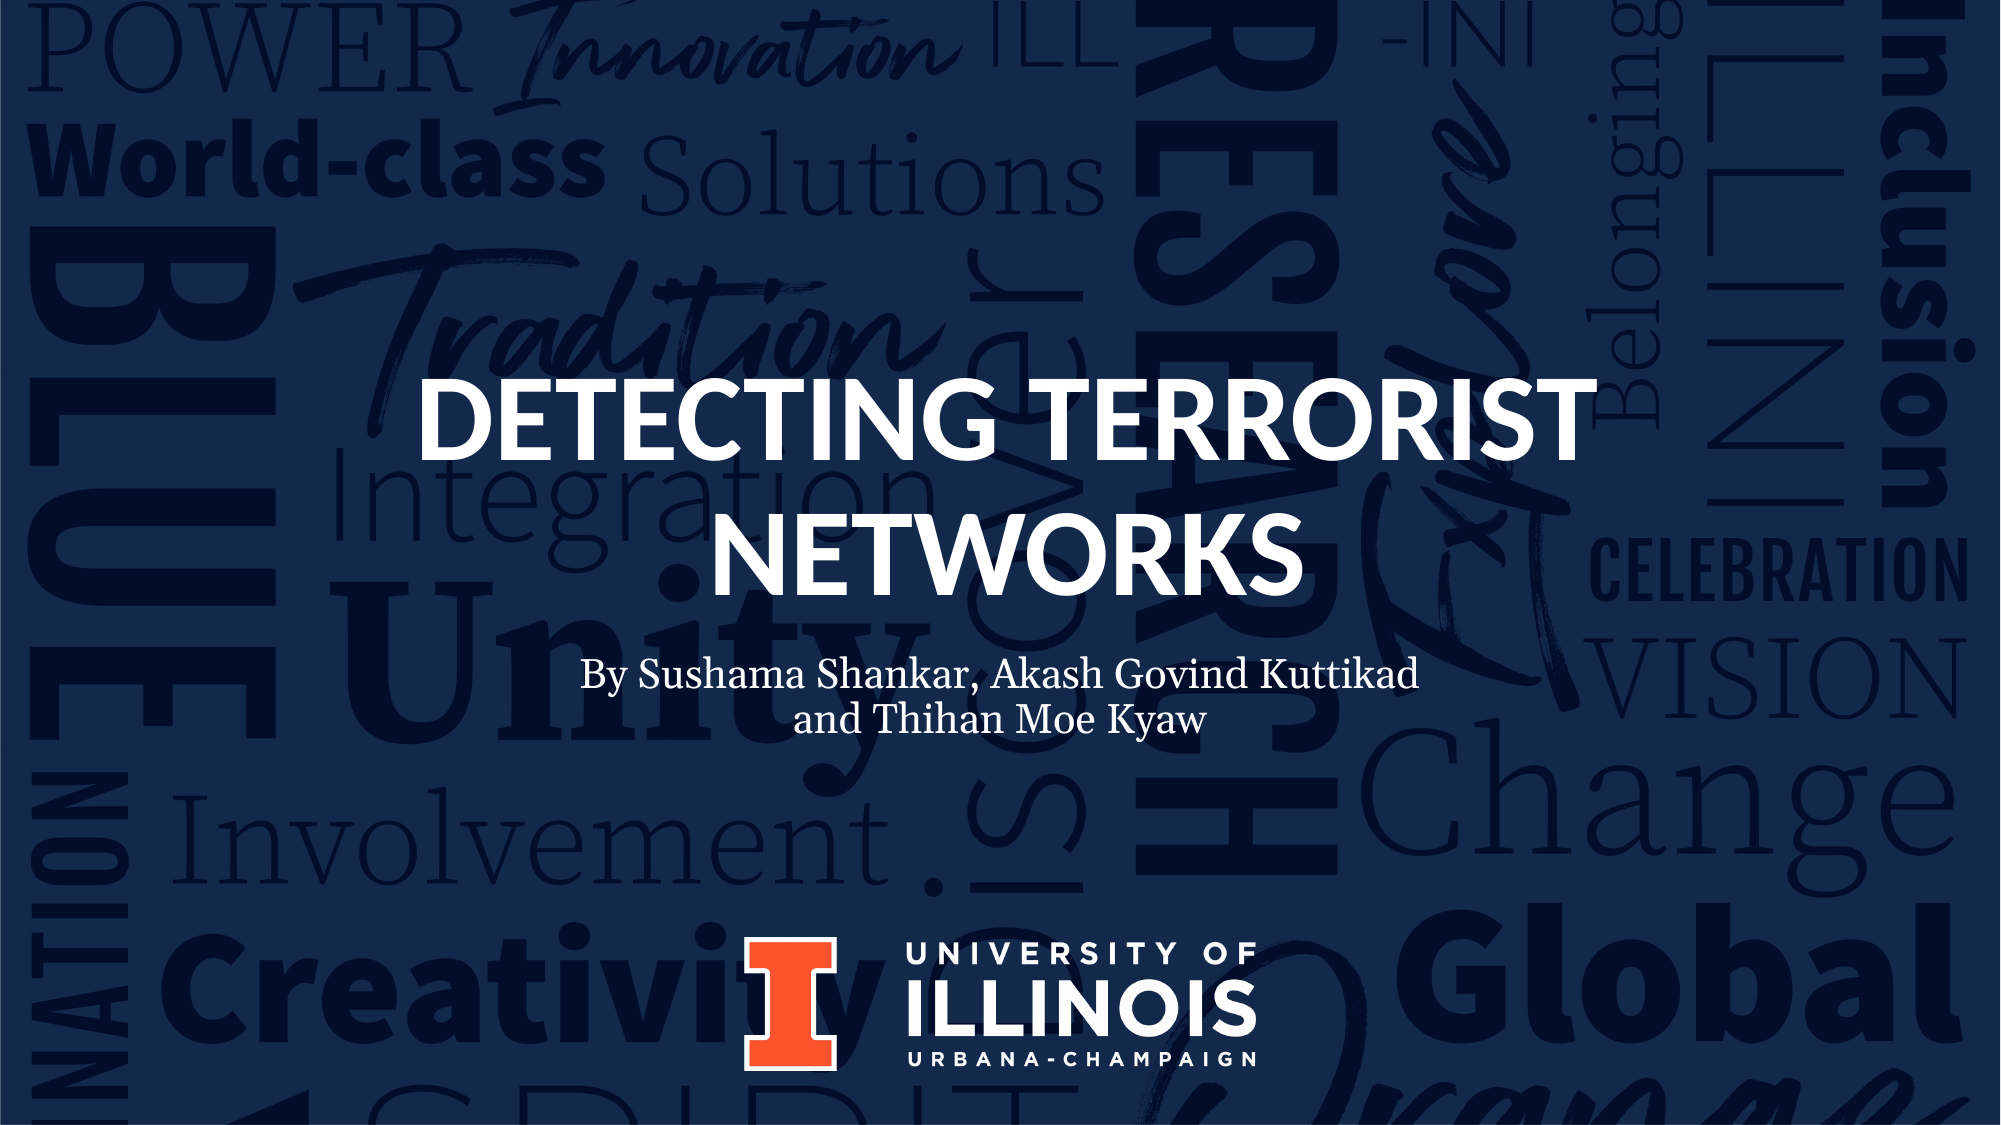

# DETECTING TERRORIST NETWORKS
By Sushama Shankar, Akash Govind Kuttikad and Thihan Moe Kyaw